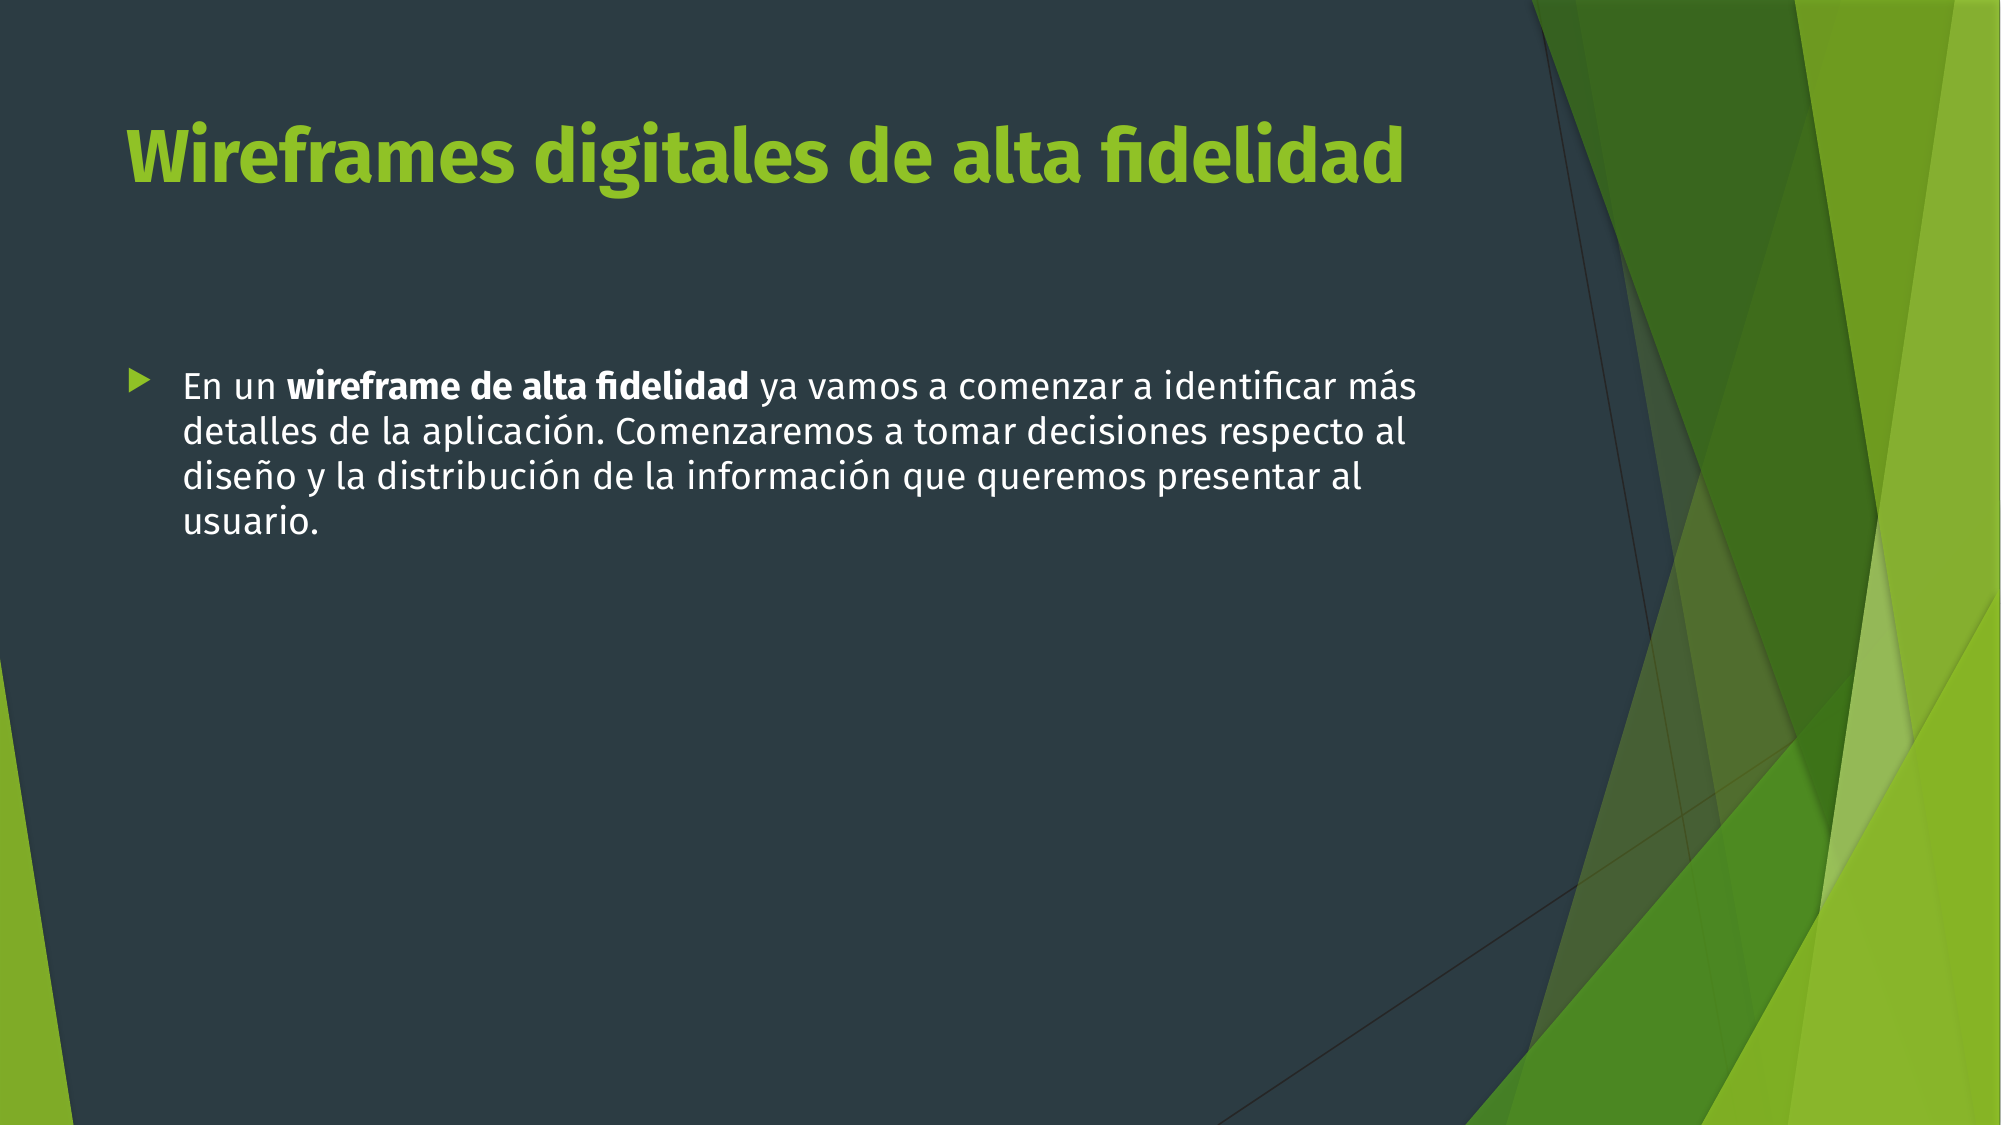

# Wireframes digitales de alta fidelidad
En un wireframe de alta fidelidad ya vamos a comenzar a identificar más detalles de la aplicación. Comenzaremos a tomar decisiones respecto al diseño y la distribución de la información que queremos presentar al usuario.